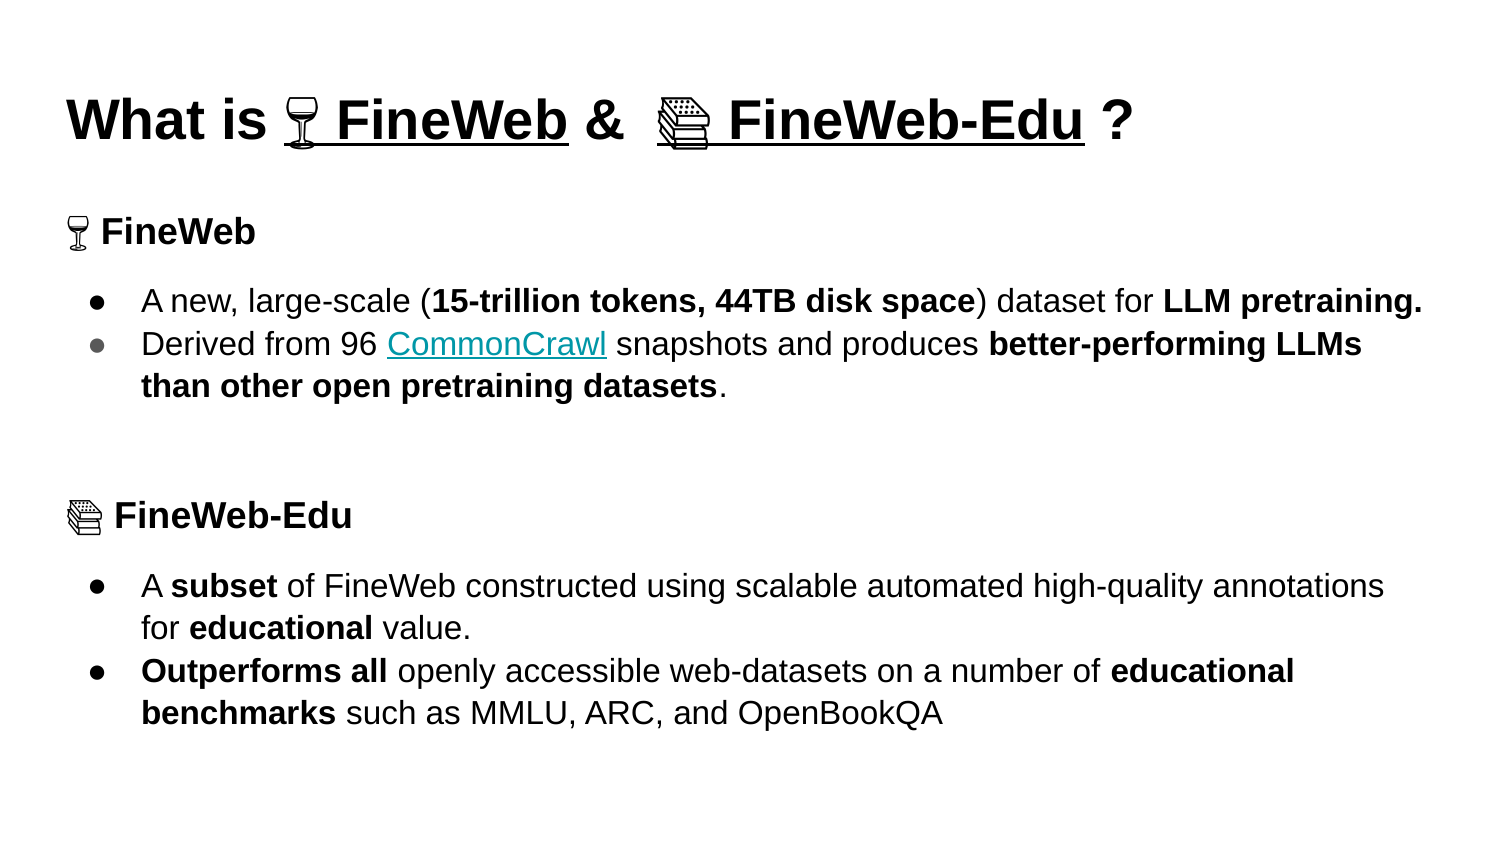

# What is 🍷 FineWeb &  📚 FineWeb-Edu ?
🍷 FineWeb
A new, large-scale (15-trillion tokens, 44TB disk space) dataset for LLM pretraining.
Derived from 96 CommonCrawl snapshots and produces better-performing LLMs than other open pretraining datasets.

📚 FineWeb-Edu
A subset of FineWeb constructed using scalable automated high-quality annotations for educational value.
Outperforms all openly accessible web-datasets on a number of educational benchmarks such as MMLU, ARC, and OpenBookQA